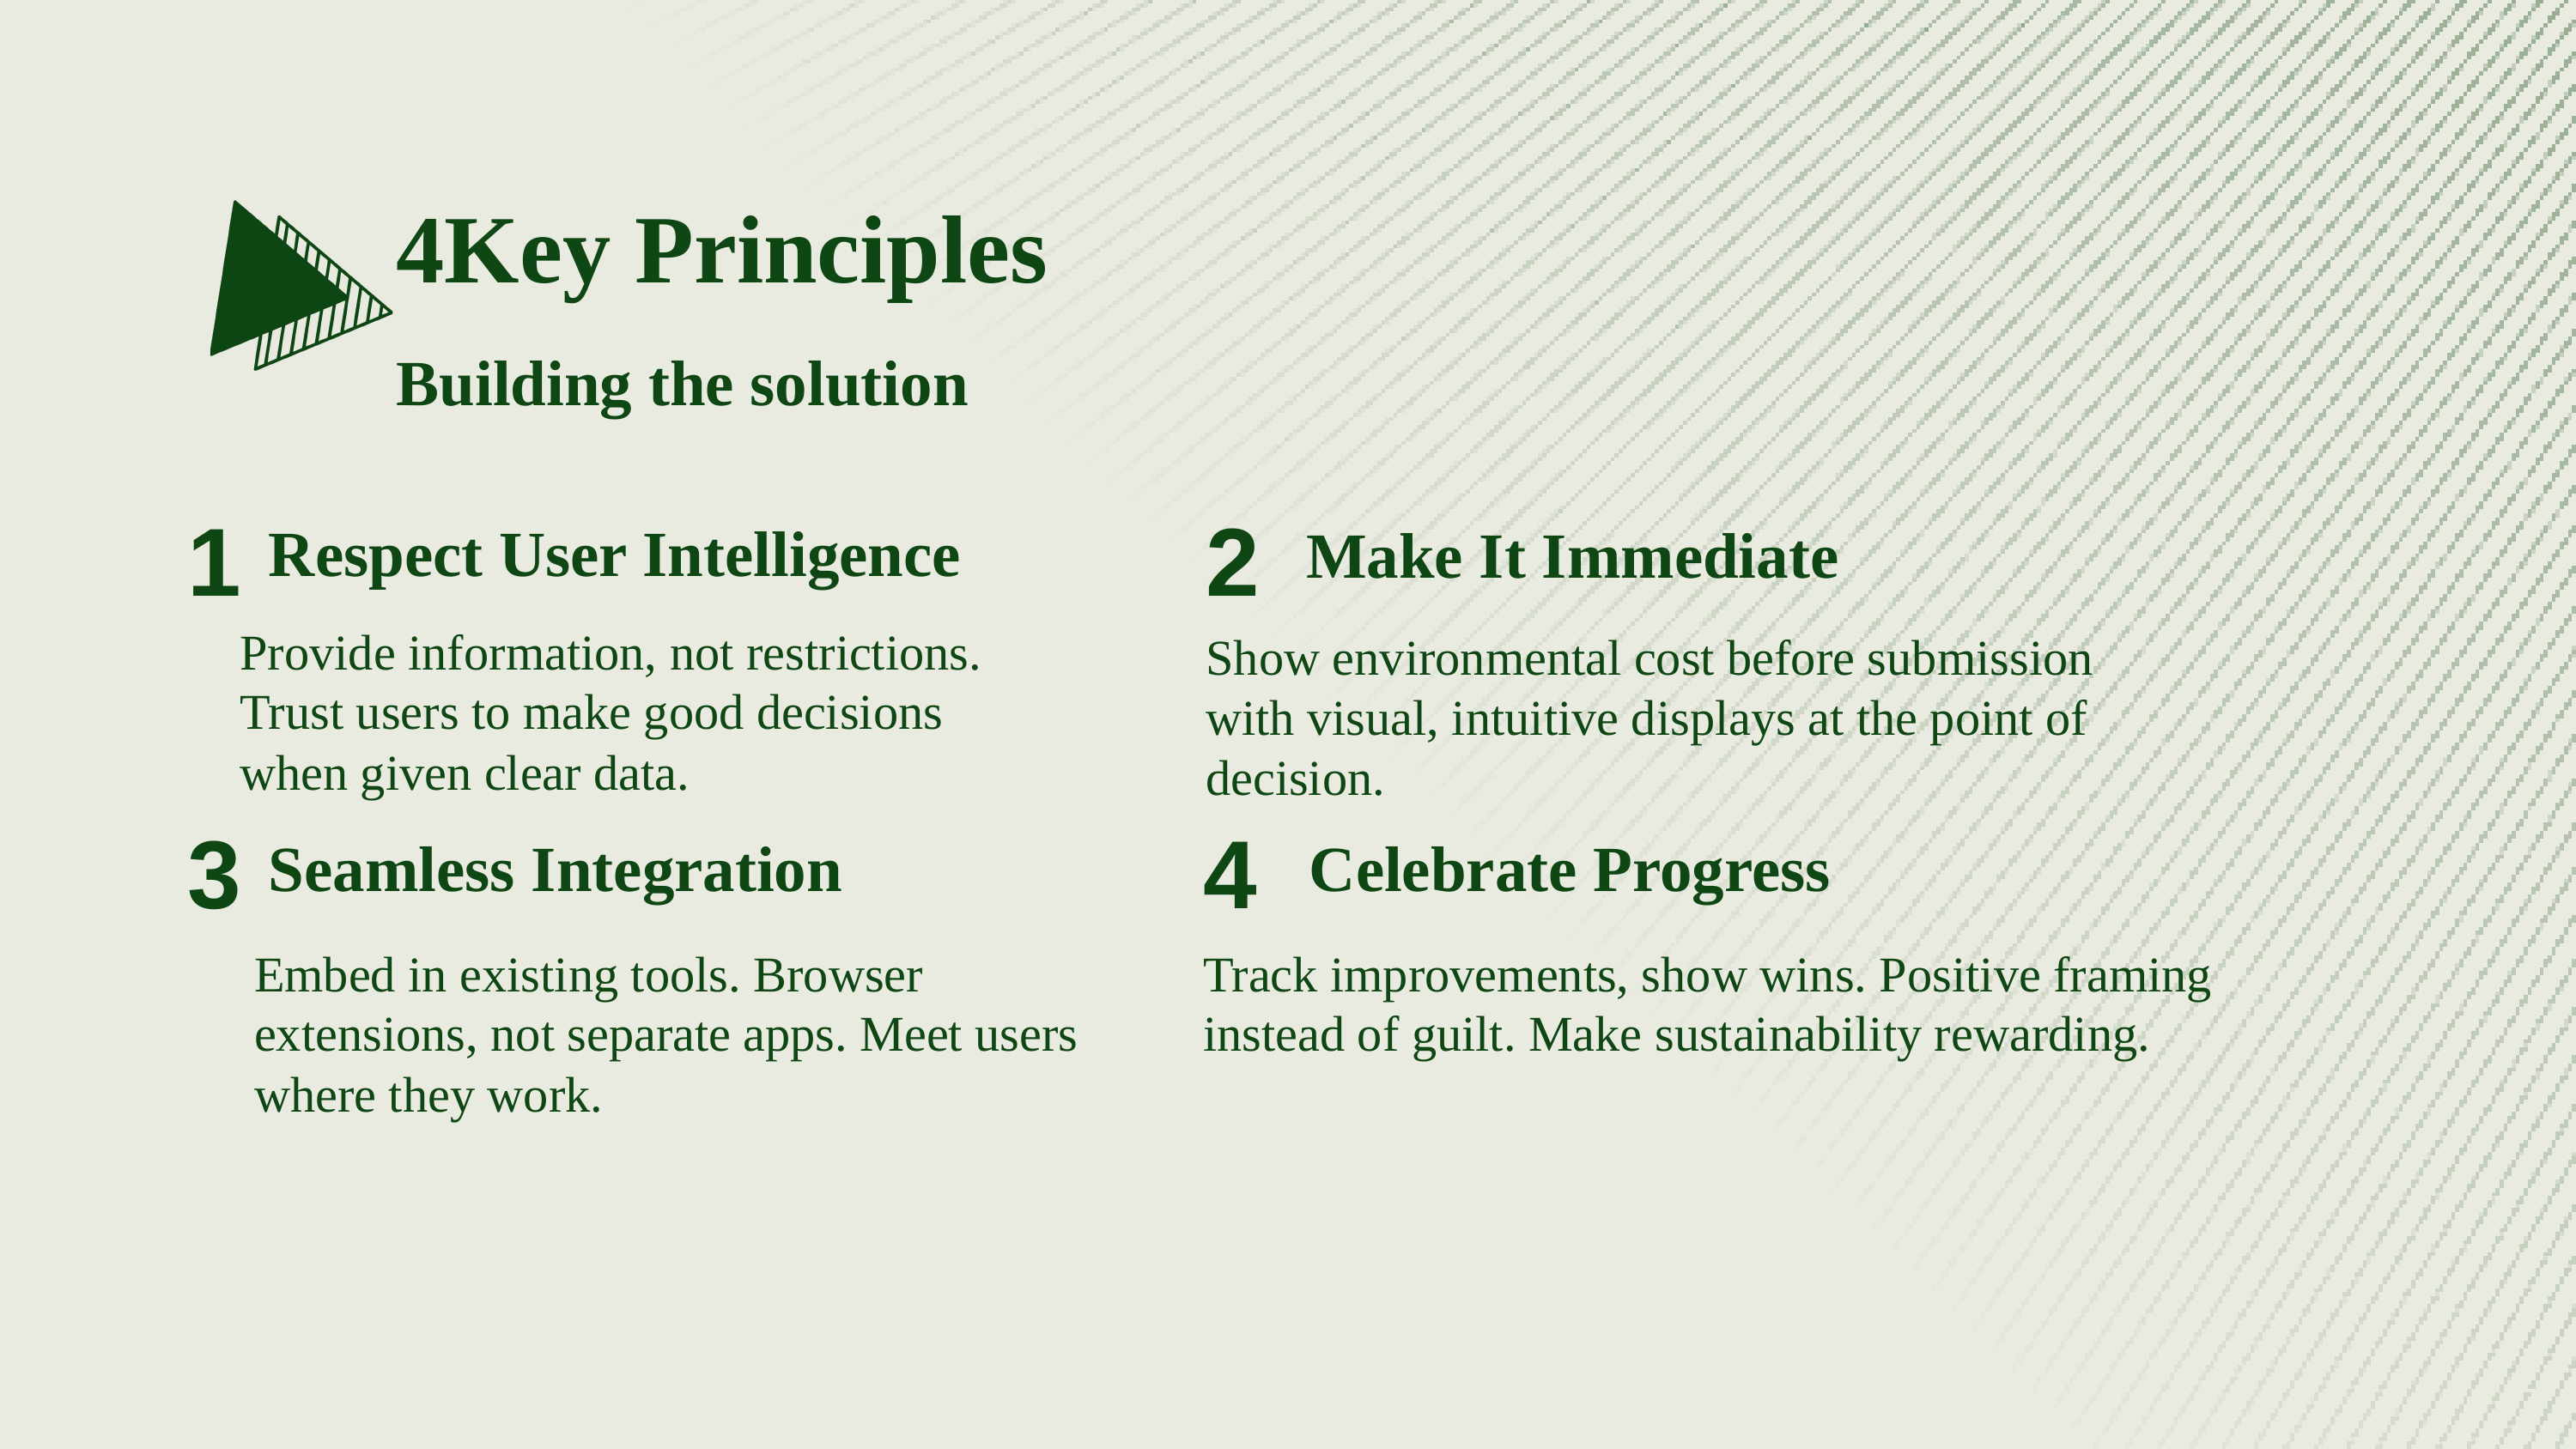

4Key Principles
Building the solution

1
2
Respect User Intelligence
Make It Immediate
Provide information, not restrictions. Trust users to make good decisions when given clear data.
Show environmental cost before submission with visual, intuitive displays at the point of decision.
3
4
Seamless Integration
Celebrate Progress
Embed in existing tools. Browser extensions, not separate apps. Meet users where they work.
Track improvements, show wins. Positive framing instead of guilt. Make sustainability rewarding.